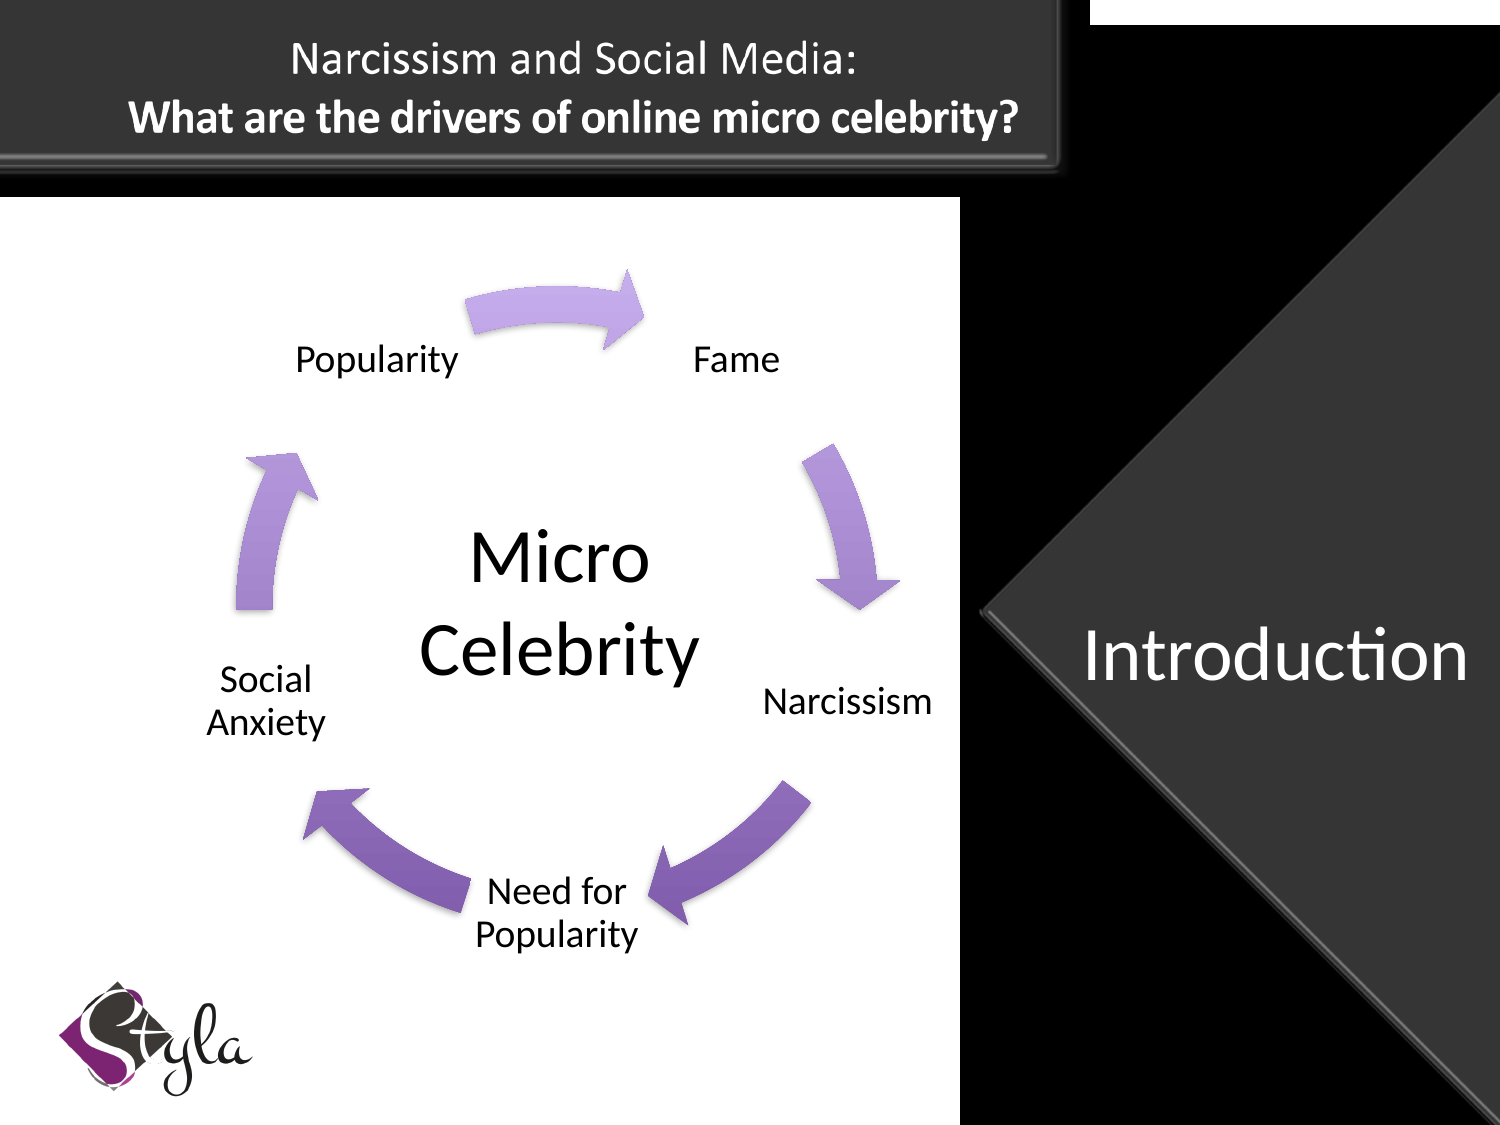

Fame
Narcissism
Need for Popularity
Social Anxiety
Popularity
# Micro Celebrity
Introduction